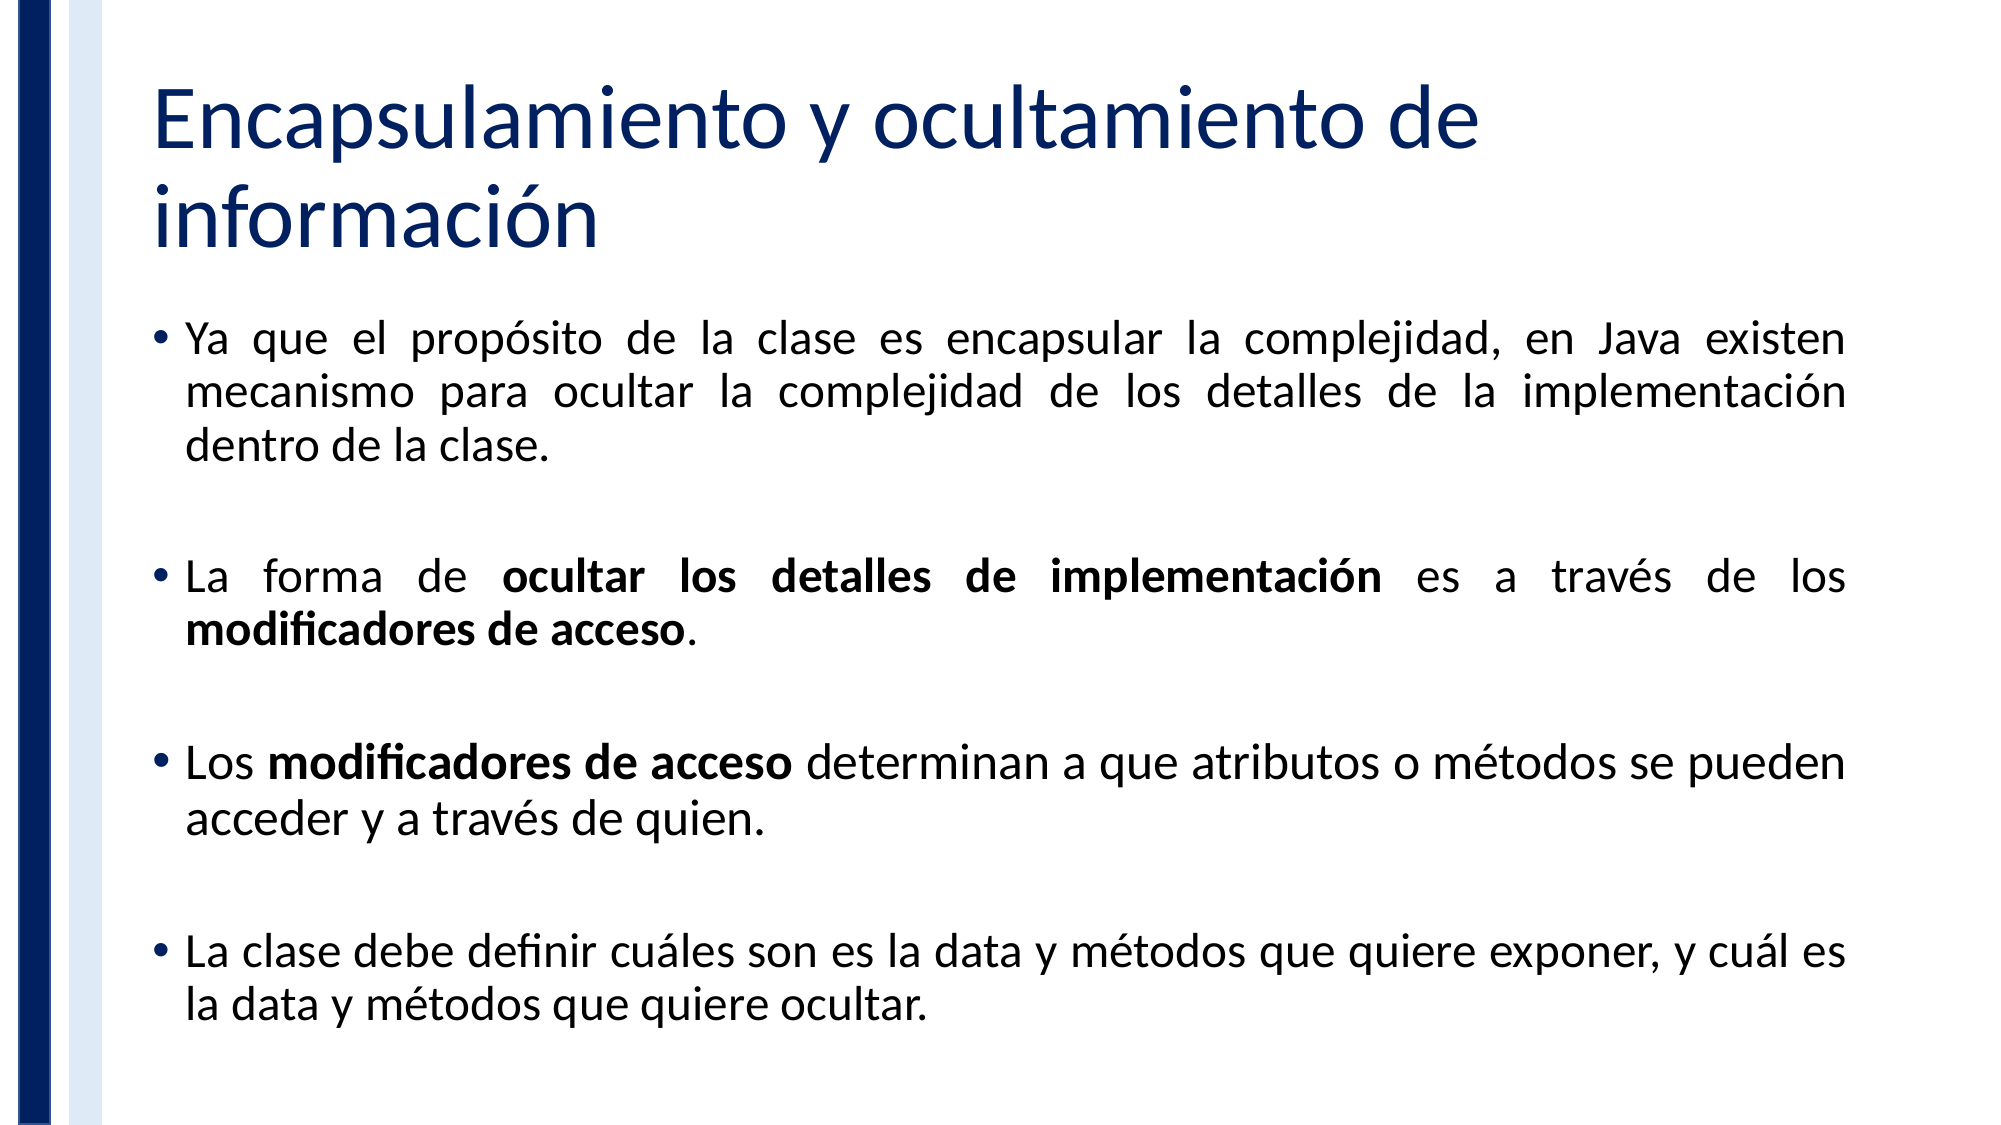

# Encapsulamiento y ocultamiento de información
Ya que el propósito de la clase es encapsular la complejidad, en Java existen mecanismo para ocultar la complejidad de los detalles de la implementación dentro de la clase.

La forma de ocultar los detalles de implementación es a través de los modificadores de acceso.

Los modificadores de acceso determinan a que atributos o métodos se pueden acceder y a través de quien.

La clase debe definir cuáles son es la data y métodos que quiere exponer, y cuál es la data y métodos que quiere ocultar.